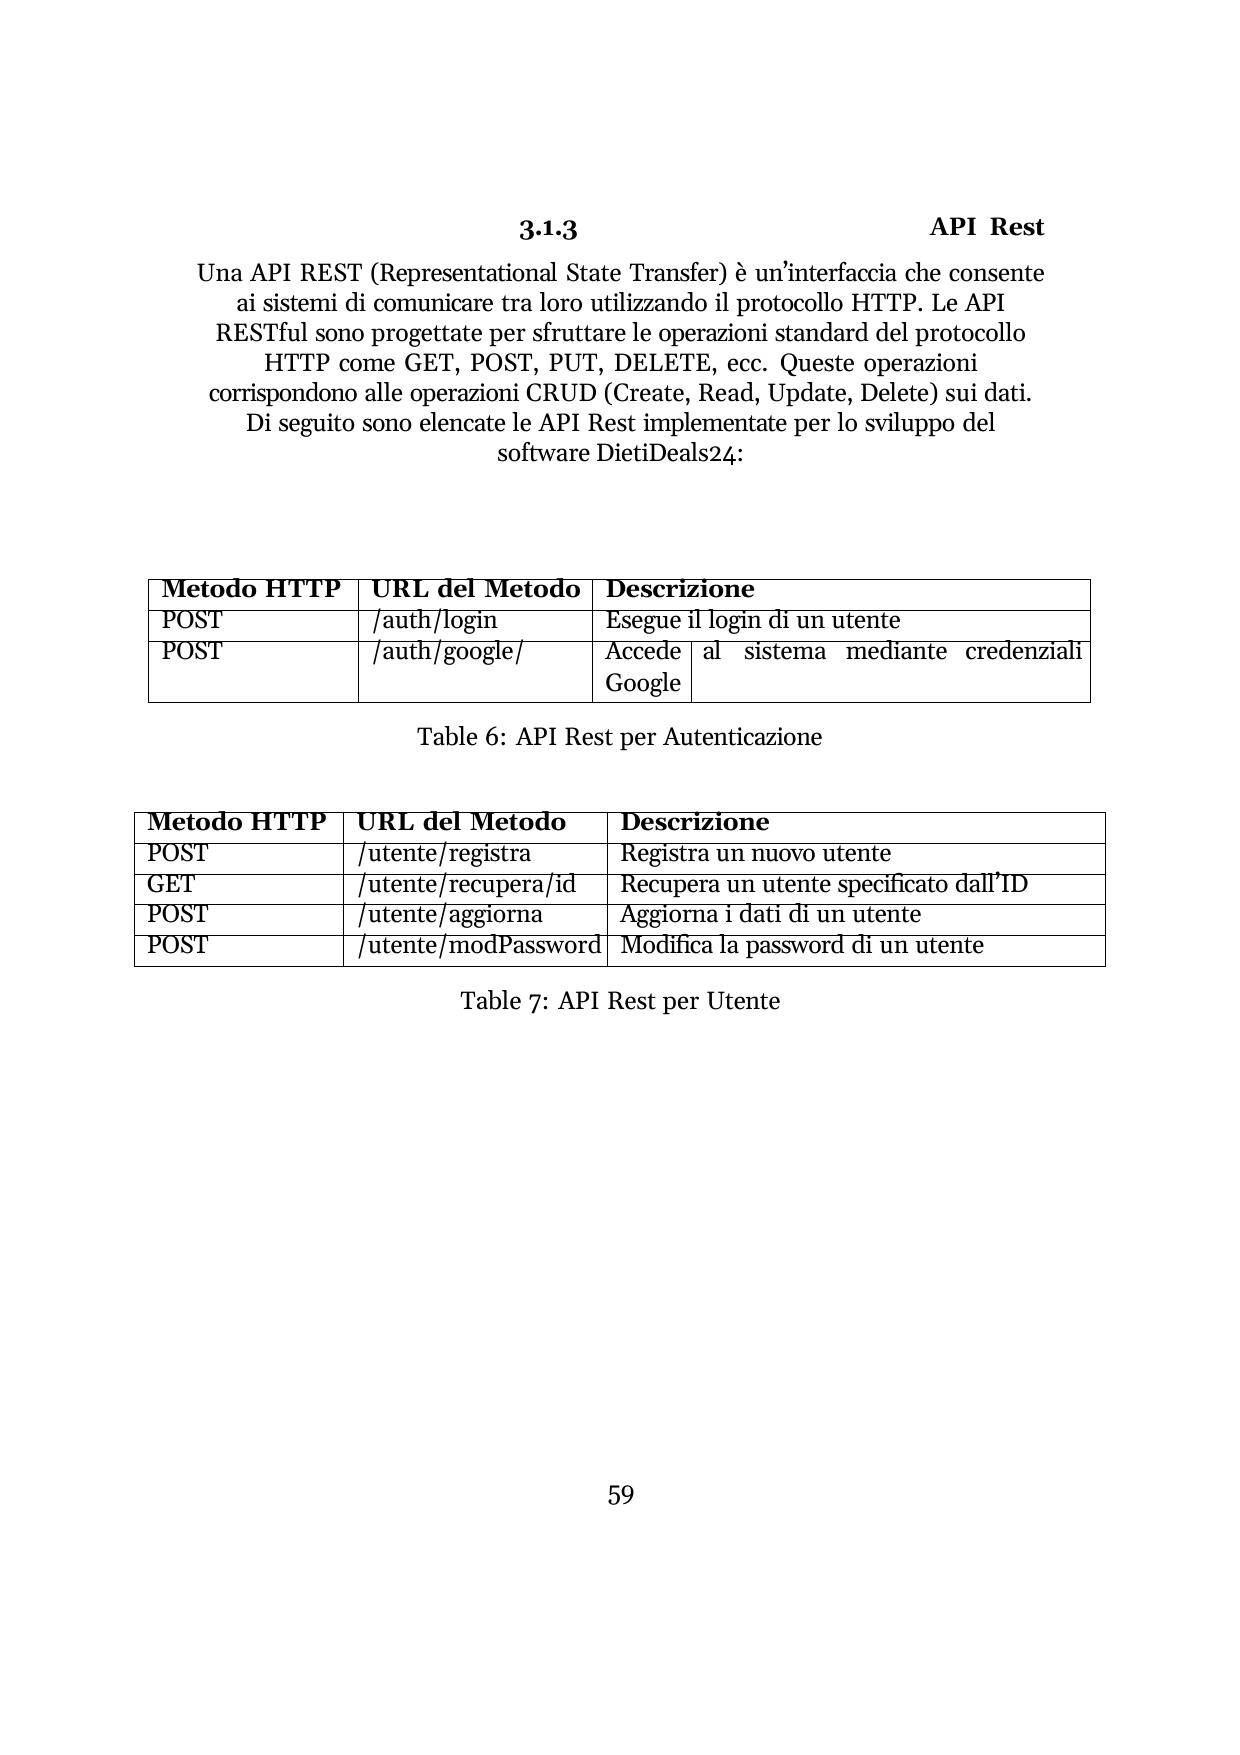

3.1.3	API Rest
Una API REST (Representational State Transfer) è un’interfaccia che consente ai sistemi di comunicare tra loro utilizzando il protocollo HTTP. Le API RESTful sono progettate per sfruttare le operazioni standard del protocollo HTTP come GET, POST, PUT, DELETE, ecc. Queste operazioni corrispondono alle operazioni CRUD (Create, Read, Update, Delete) sui dati.
Di seguito sono elencate le API Rest implementate per lo sviluppo del software DietiDeals24:
| Metodo HTTP | URL del Metodo | Descrizione |  |  |  |  |
| --- | --- | --- | --- | --- | --- | --- |
| POST | /auth/login | Esegue il login di un utente |  |  |  |  |
| POST | /auth/google/ | Accede Google | al | sistema | mediante | credenziali |
Table 6: API Rest per Autenticazione
| Metodo HTTP | URL del Metodo | Descrizione |
| --- | --- | --- |
| POST | /utente/registra | Registra un nuovo utente |
| GET | /utente/recupera/id | Recupera un utente specificato dall’ID |
| POST | /utente/aggiorna | Aggiorna i dati di un utente |
| POST | /utente/modPassword | Modifica la password di un utente |
Table 7: API Rest per Utente
59